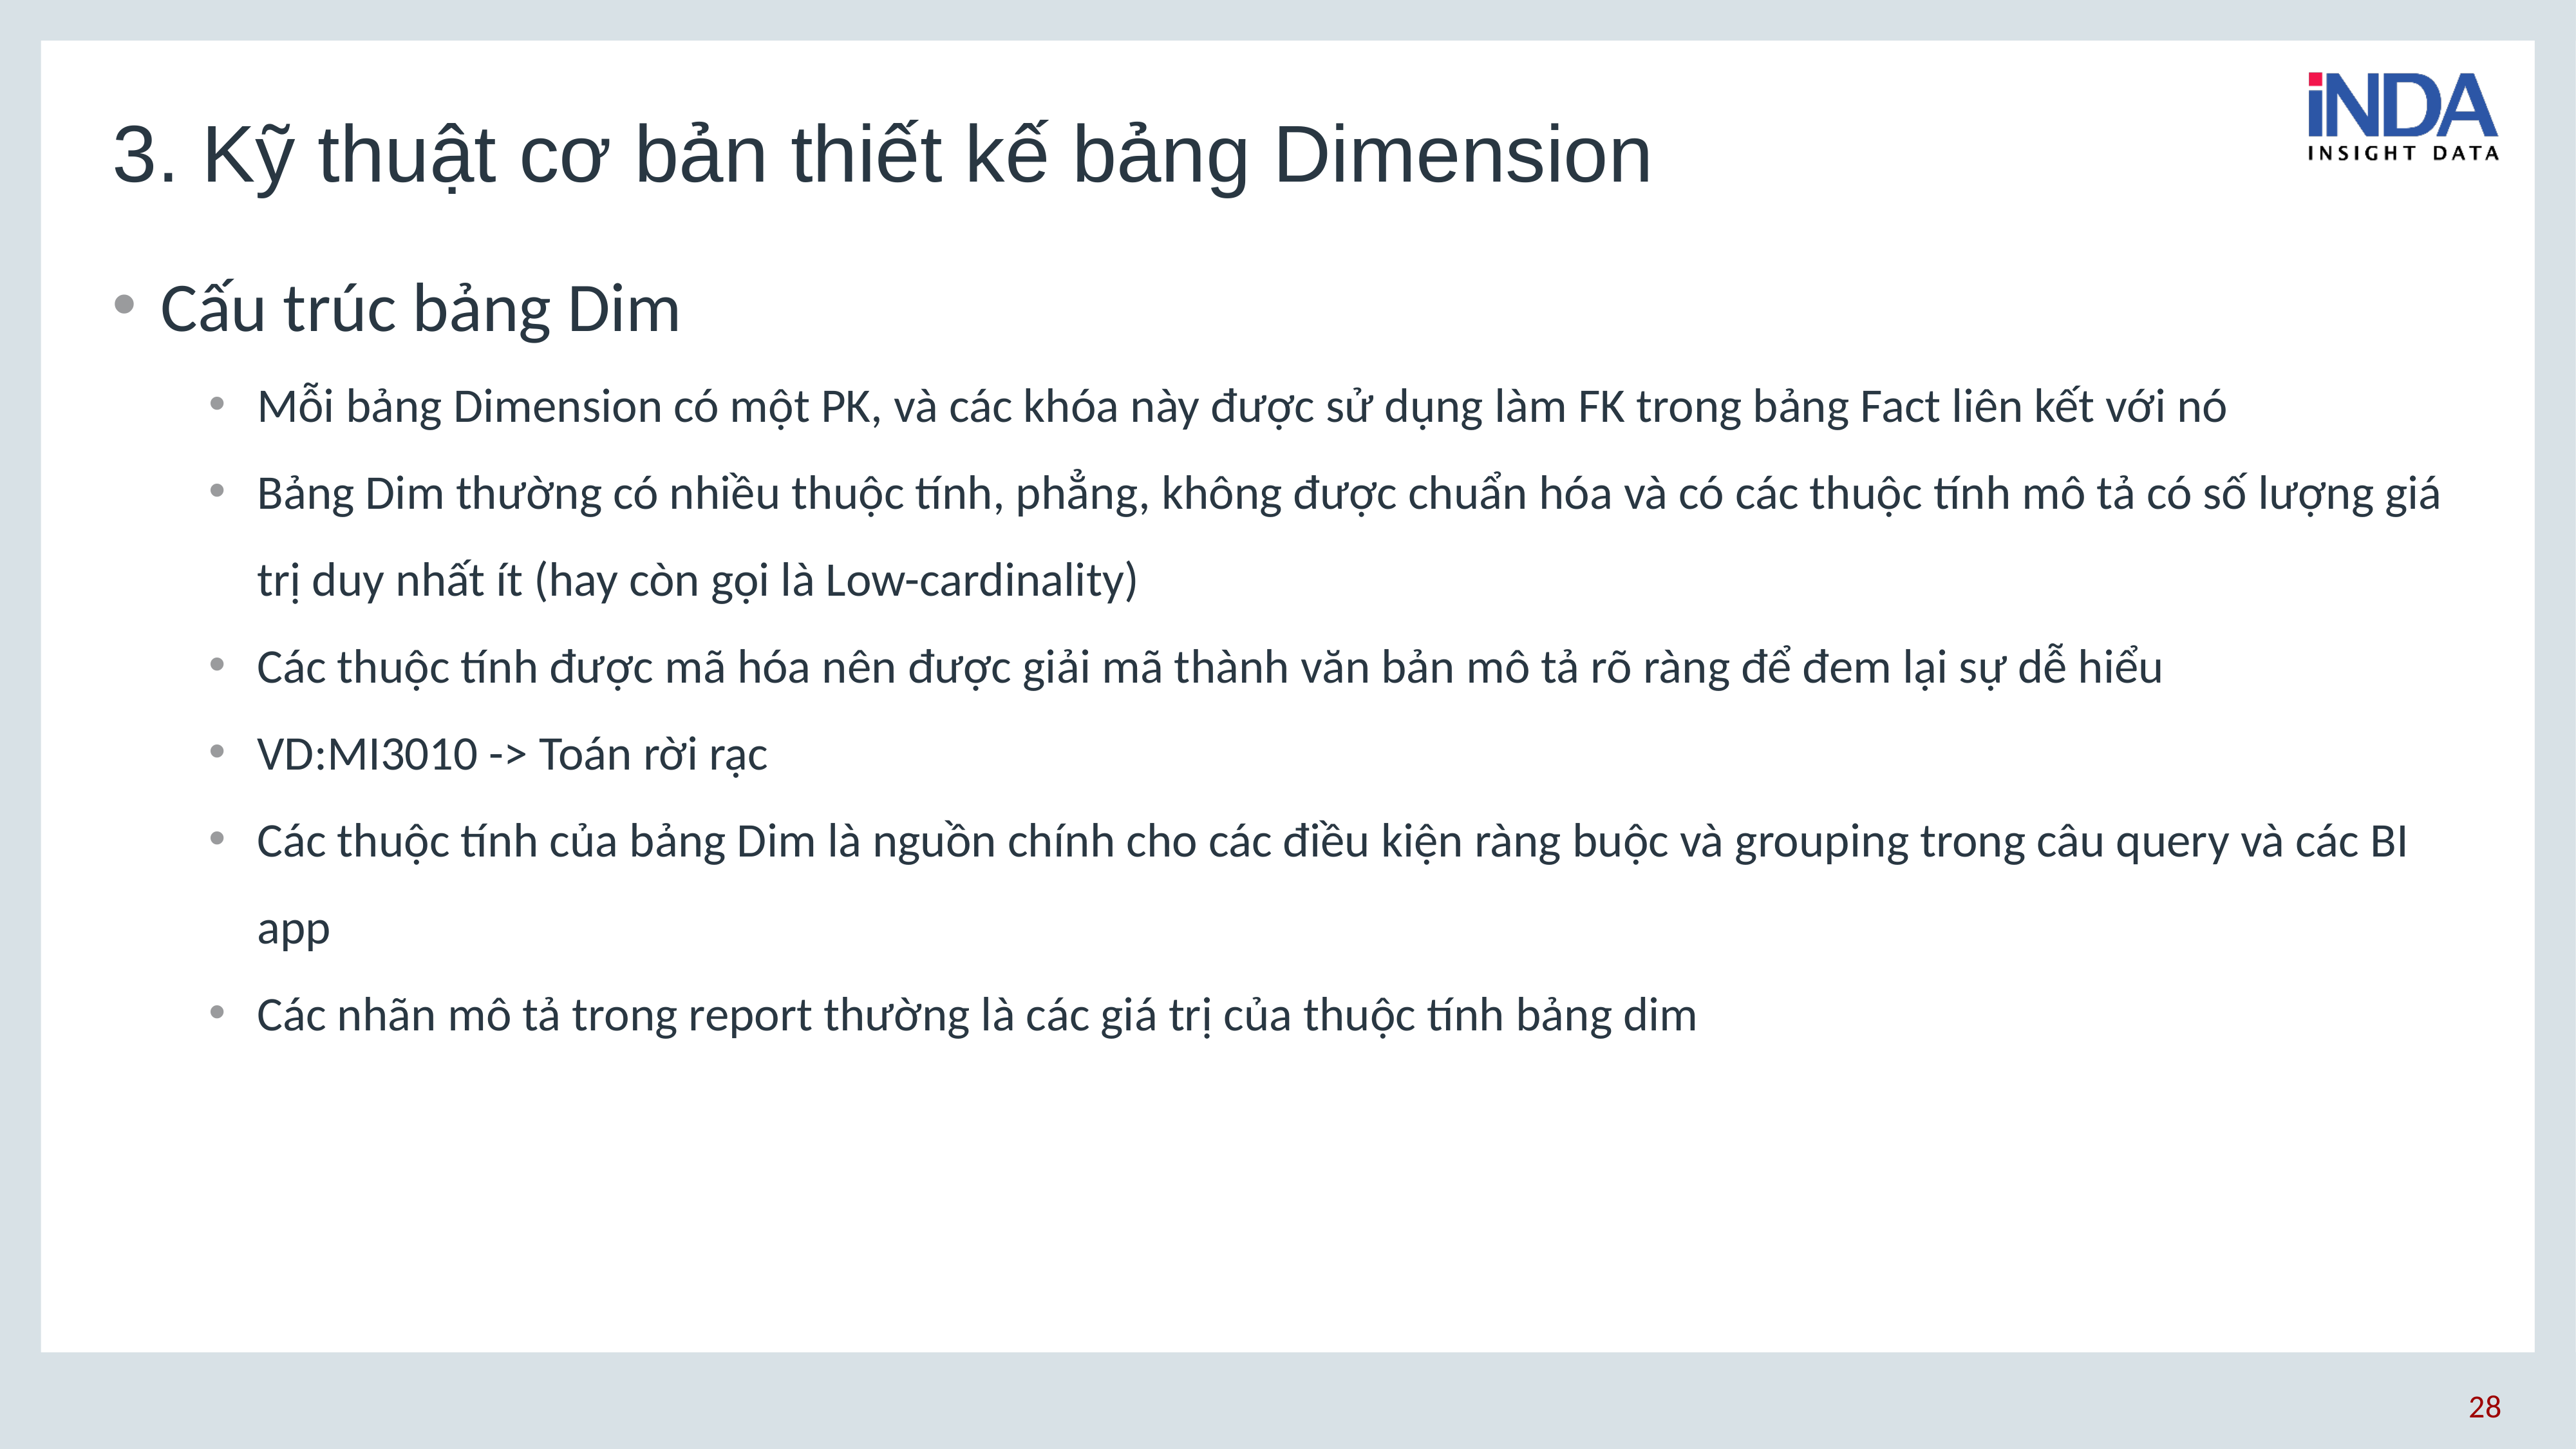

# 3. Kỹ thuật cơ bản thiết kế bảng Dimension
Cấu trúc bảng Dim
Mỗi bảng Dimension có một PK, và các khóa này được sử dụng làm FK trong bảng Fact liên kết với nó
Bảng Dim thường có nhiều thuộc tính, phẳng, không được chuẩn hóa và có các thuộc tính mô tả có số lượng giá trị duy nhất ít (hay còn gọi là Low-cardinality)
Các thuộc tính được mã hóa nên được giải mã thành văn bản mô tả rõ ràng để đem lại sự dễ hiểu
VD:MI3010 -> Toán rời rạc
Các thuộc tính của bảng Dim là nguồn chính cho các điều kiện ràng buộc và grouping trong câu query và các BI app
Các nhãn mô tả trong report thường là các giá trị của thuộc tính bảng dim

28